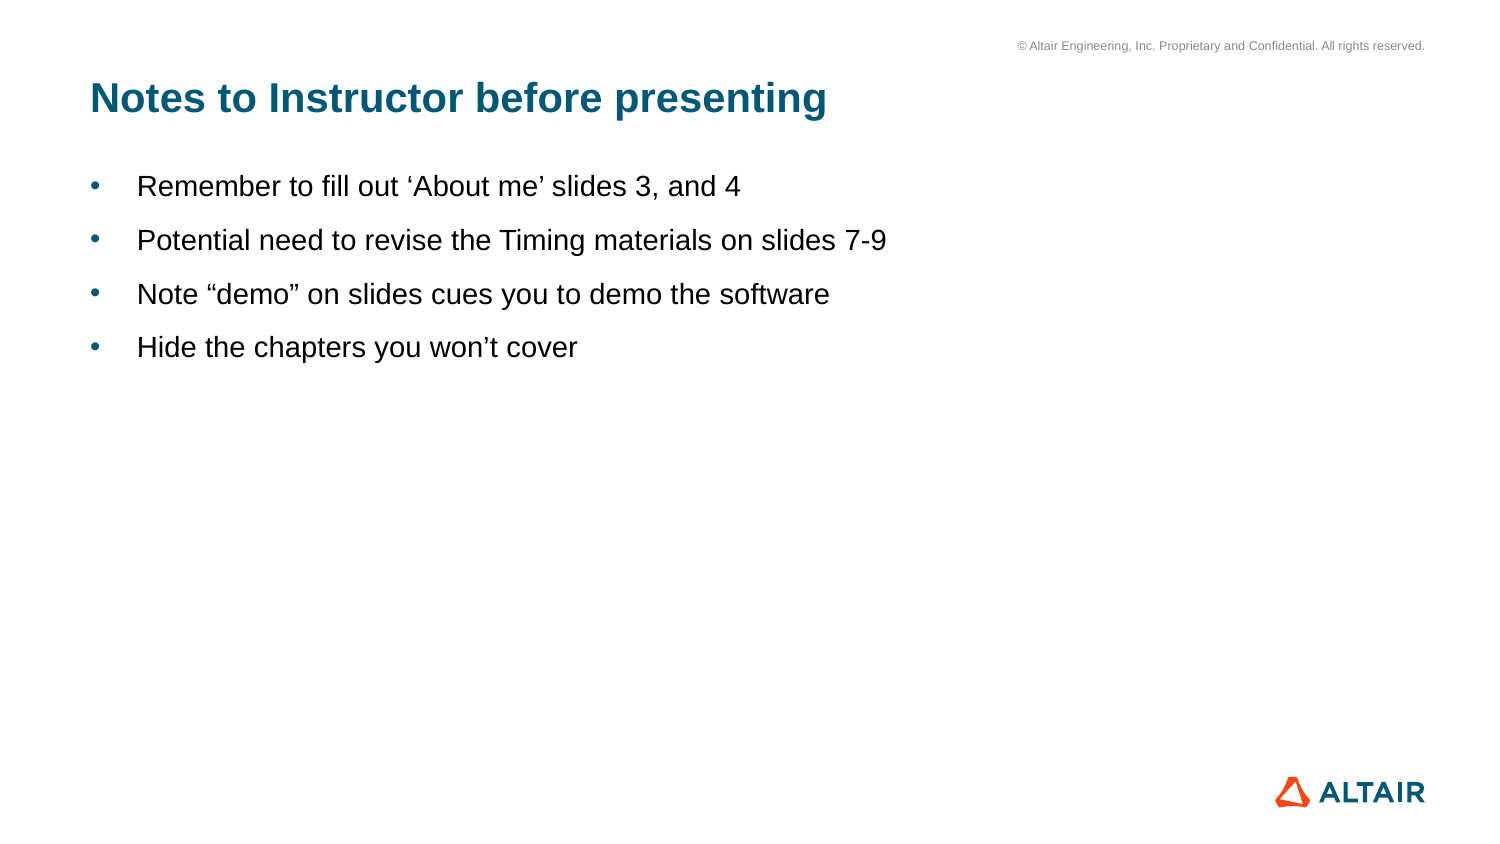

# Notes to Instructor before presenting
Remember to fill out ‘About me’ slides 3, and 4
Potential need to revise the Timing materials on slides 7-9
Note “demo” on slides cues you to demo the software
Hide the chapters you won’t cover